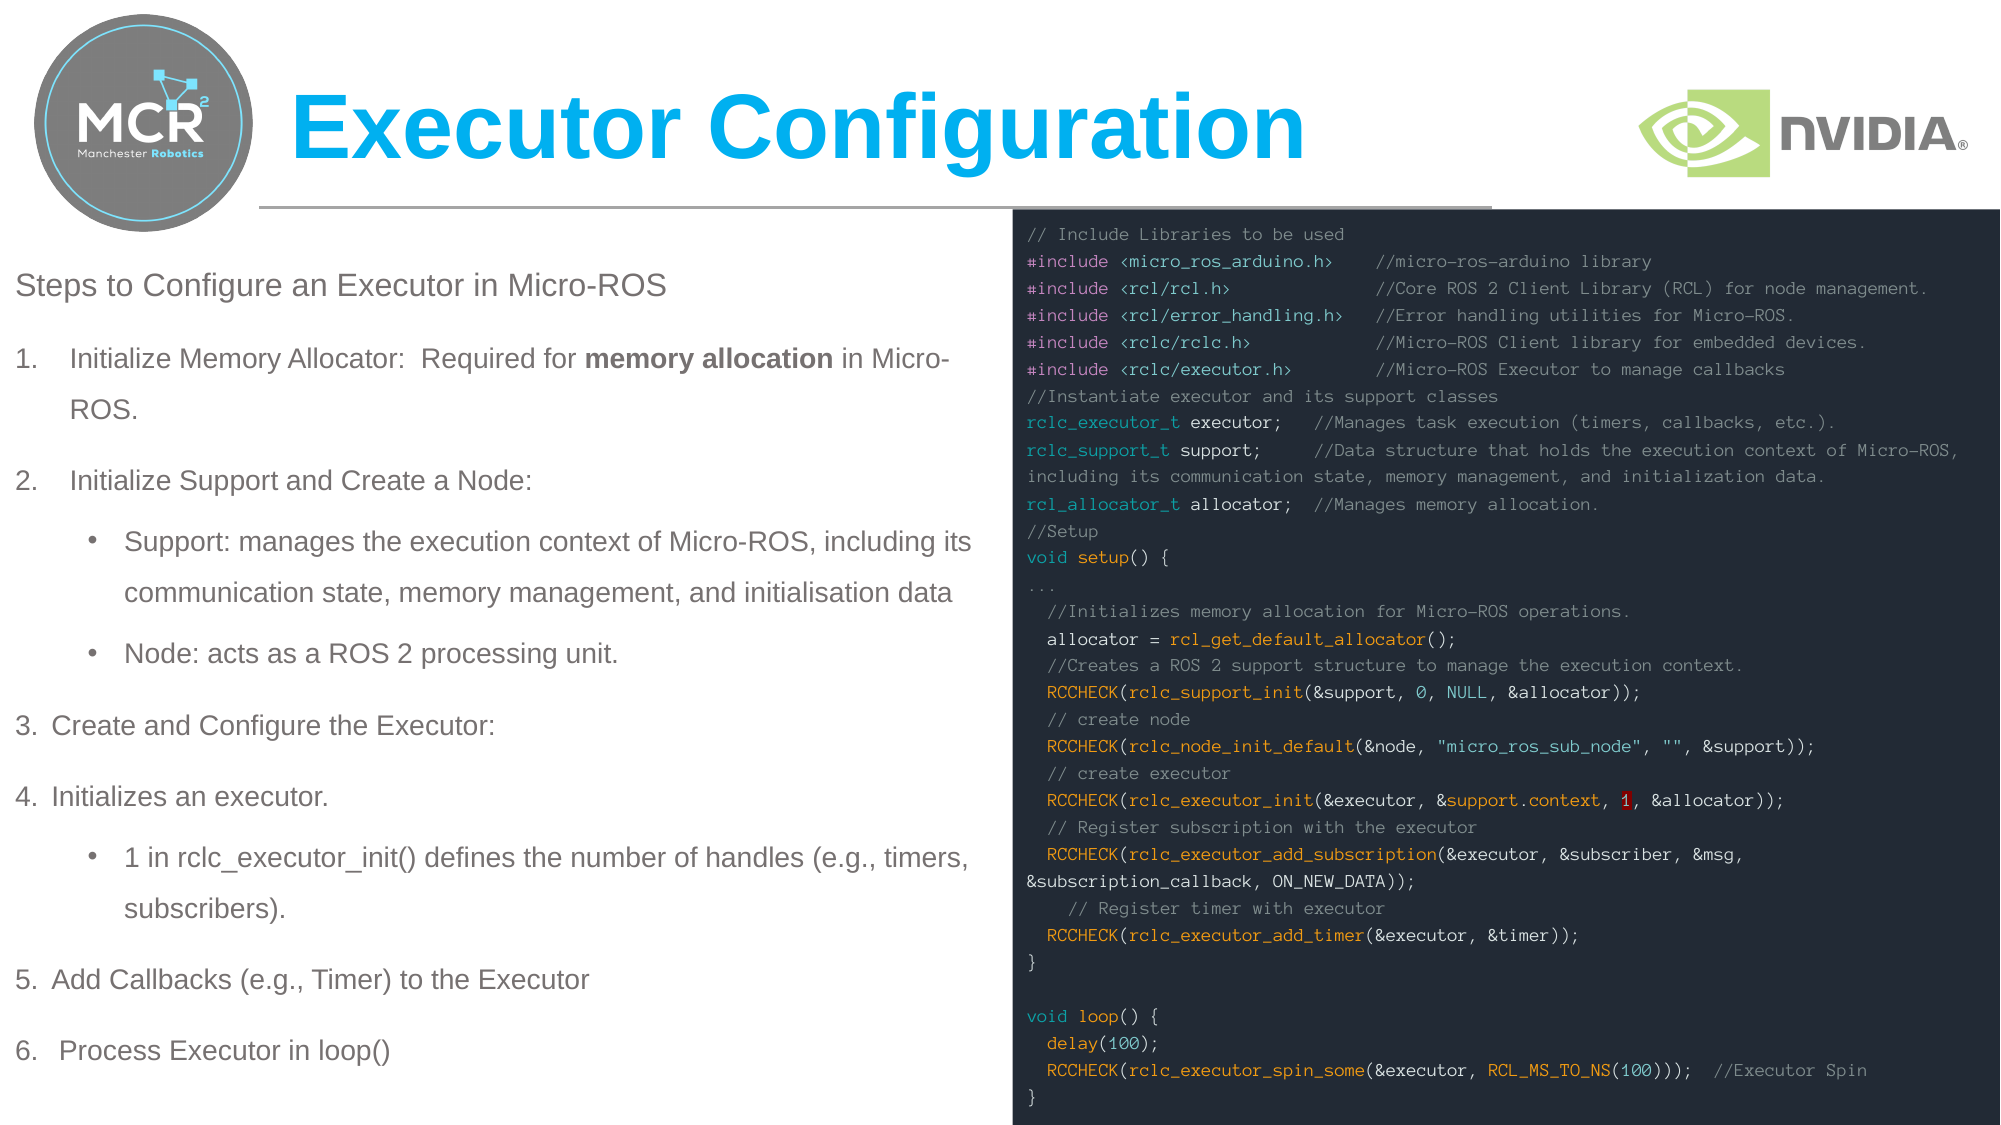

# Executor Configuration
// Include Libraries to be used
#include <micro_ros_arduino.h>    //micro-ros-arduino library
#include <rcl/rcl.h>              //Core ROS 2 Client Library (RCL) for node management.
#include <rcl/error_handling.h>   //Error handling utilities for Micro-ROS.
#include <rclc/rclc.h>            //Micro-ROS Client library for embedded devices.
#include <rclc/executor.h>        //Micro-ROS Executor to manage callbacks
//Instantiate executor and its support classes
rclc_executor_t executor;   //Manages task execution (timers, callbacks, etc.).
rclc_support_t support;     //Data structure that holds the execution context of Micro-ROS, including its communication state, memory management, and initialization data.
rcl_allocator_t allocator;  //Manages memory allocation.
//Setup
void setup() {
...
  //Initializes memory allocation for Micro-ROS operations.
  allocator = rcl_get_default_allocator();
  //Creates a ROS 2 support structure to manage the execution context.
  RCCHECK(rclc_support_init(&support, 0, NULL, &allocator));
  // create node
  RCCHECK(rclc_node_init_default(&node, "micro_ros_sub_node", "", &support));
  // create executor
  RCCHECK(rclc_executor_init(&executor, &support.context, 1, &allocator));
  // Register subscription with the executor
  RCCHECK(rclc_executor_add_subscription(&executor, &subscriber, &msg, &subscription_callback, ON_NEW_DATA));
    // Register timer with executor
  RCCHECK(rclc_executor_add_timer(&executor, &timer));
}
void loop() {
  delay(100);
  RCCHECK(rclc_executor_spin_some(&executor, RCL_MS_TO_NS(100)));  //Executor Spin
}
Steps to Configure an Executor in Micro-ROS
Initialize Memory Allocator:  Required for memory allocation in Micro-ROS.
Initialize Support and Create a Node:
Support: manages the execution context of Micro-ROS, including its communication state, memory management, and initialisation data
Node: acts as a ROS 2 processing unit.
Create and Configure the Executor:
Initializes an executor.
1 in rclc_executor_init() defines the number of handles (e.g., timers, subscribers).
Add Callbacks (e.g., Timer) to the Executor
 Process Executor in loop()